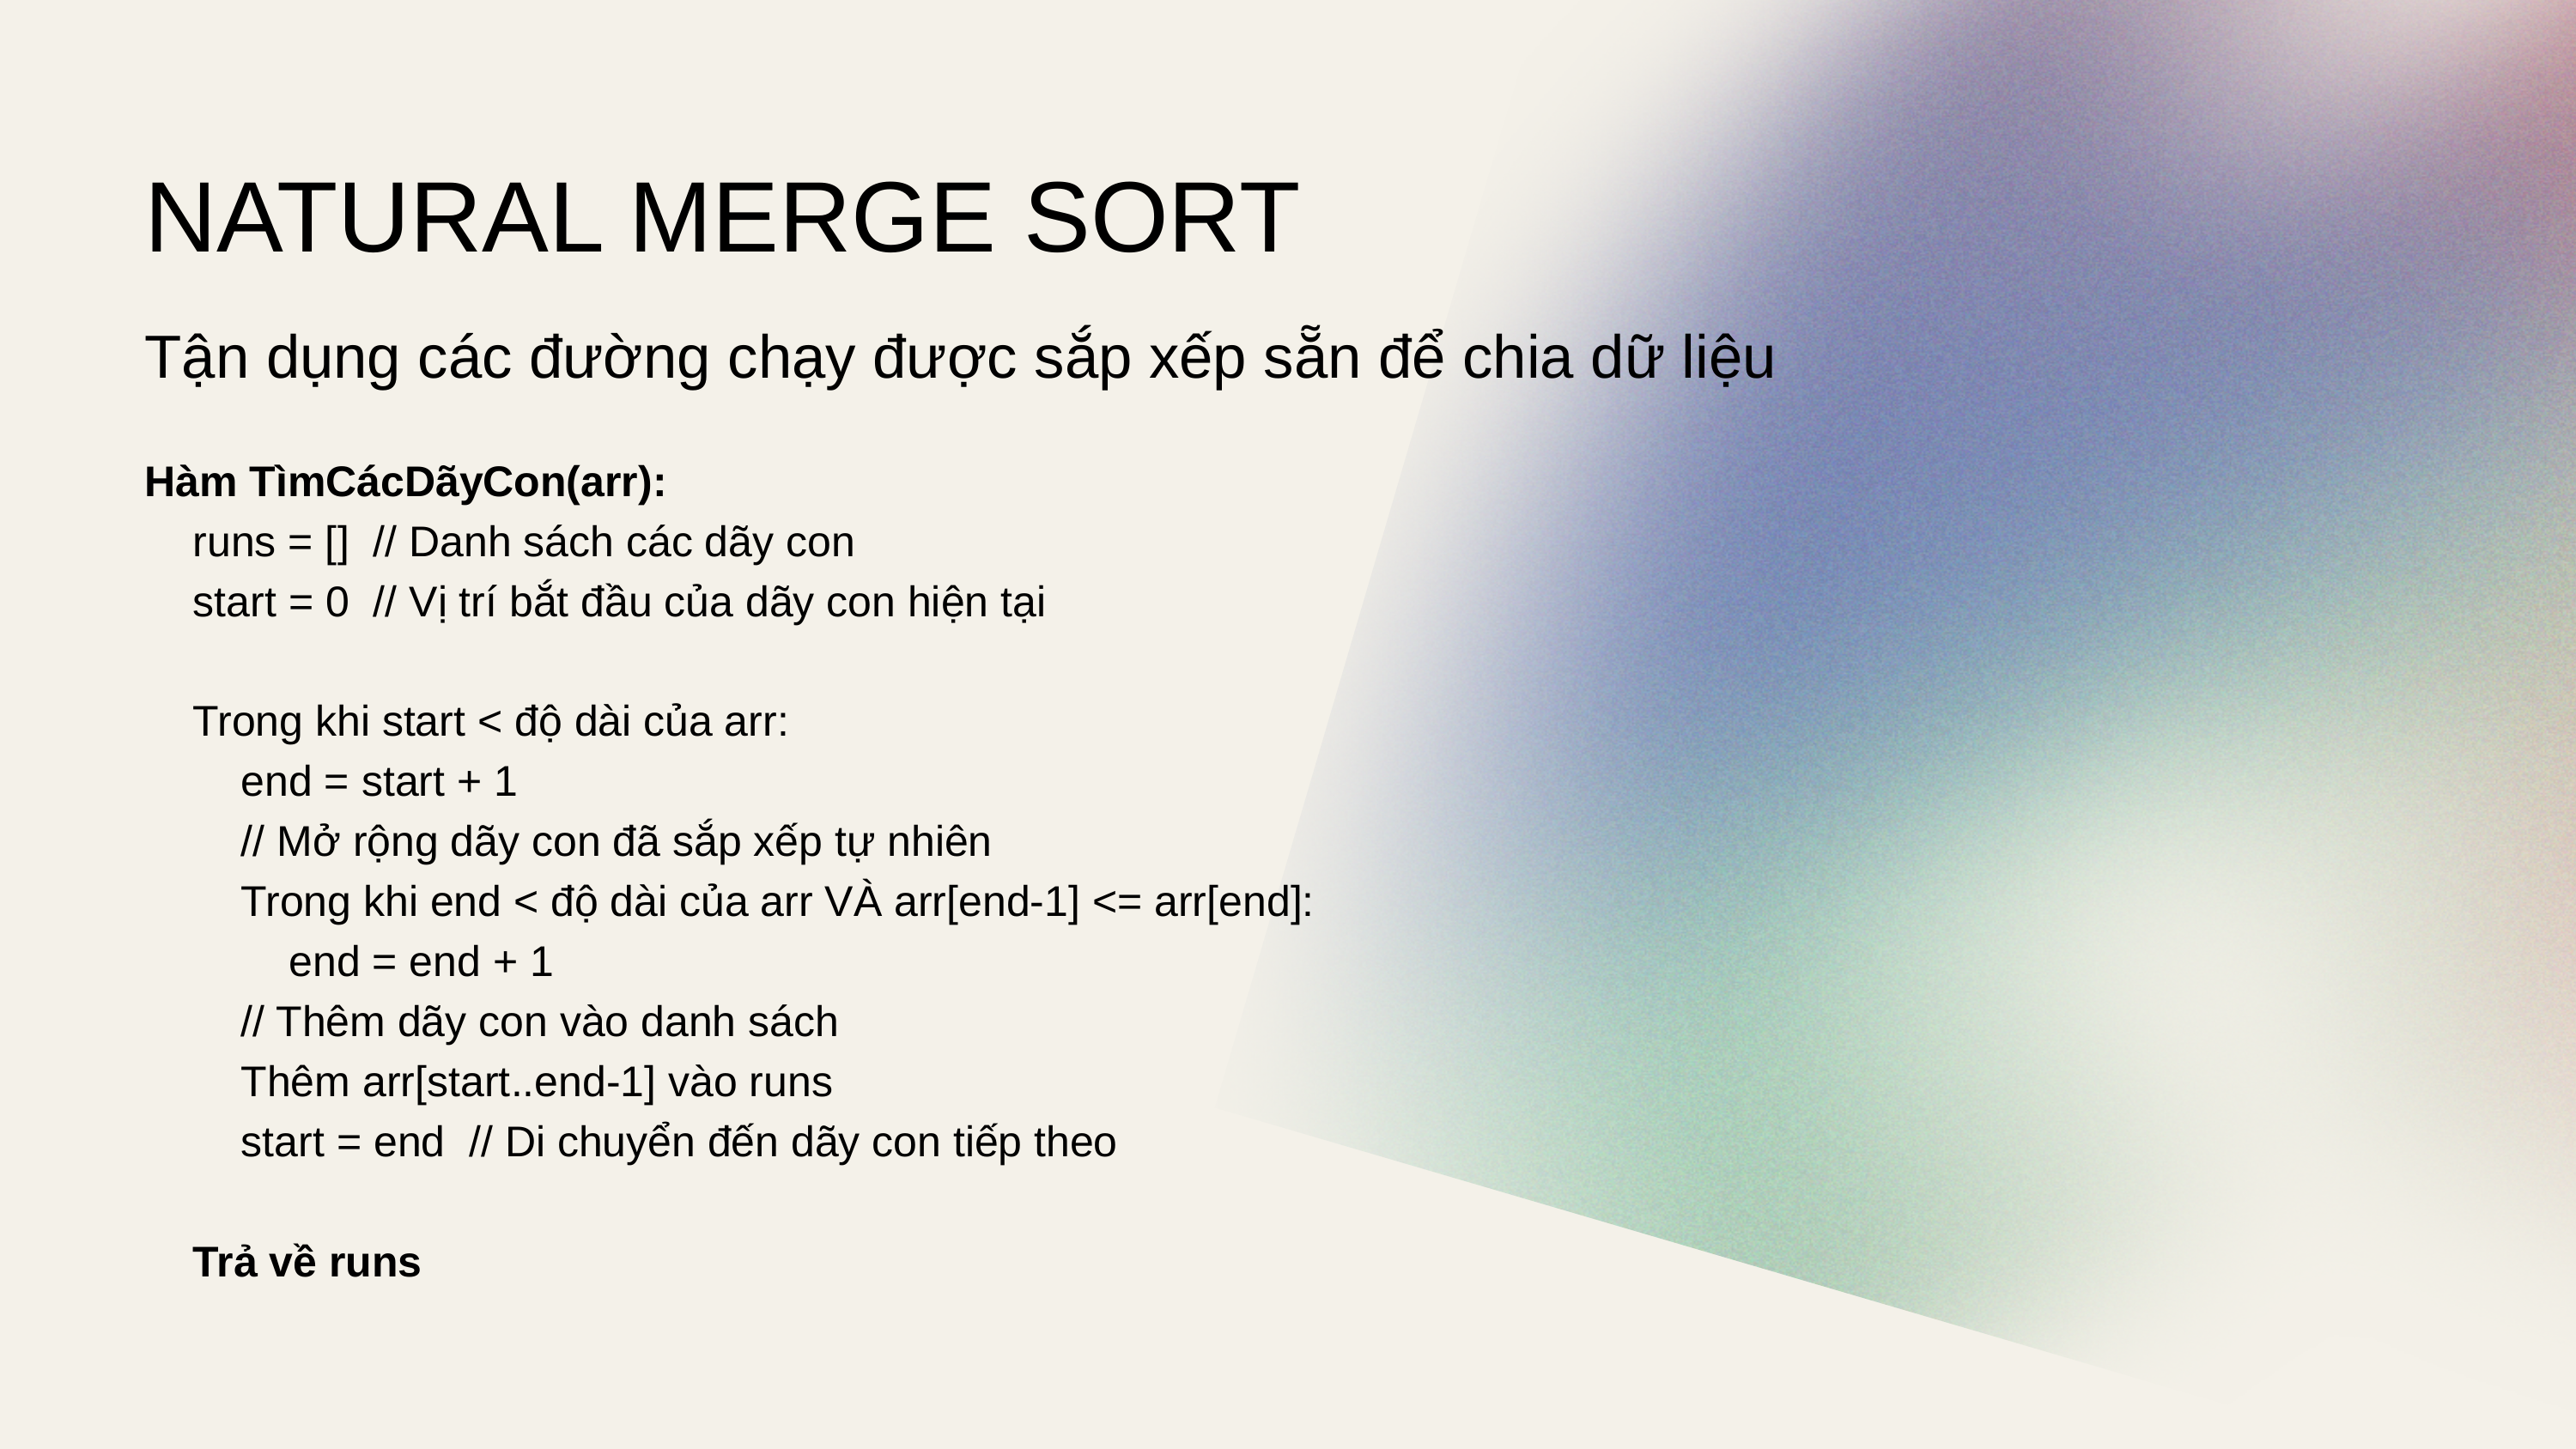

NATURAL MERGE SORT
Tận dụng các đường chạy được sắp xếp sẵn để chia dữ liệu
Hàm TìmCácDãyCon(arr):
    runs = []  // Danh sách các dãy con
    start = 0  // Vị trí bắt đầu của dãy con hiện tại

    Trong khi start < độ dài của arr:
        end = start + 1
        // Mở rộng dãy con đã sắp xếp tự nhiên
        Trong khi end < độ dài của arr VÀ arr[end-1] <= arr[end]:
            end = end + 1
        // Thêm dãy con vào danh sách
        Thêm arr[start..end-1] vào runs
        start = end  // Di chuyển đến dãy con tiếp theo

    Trả về runs